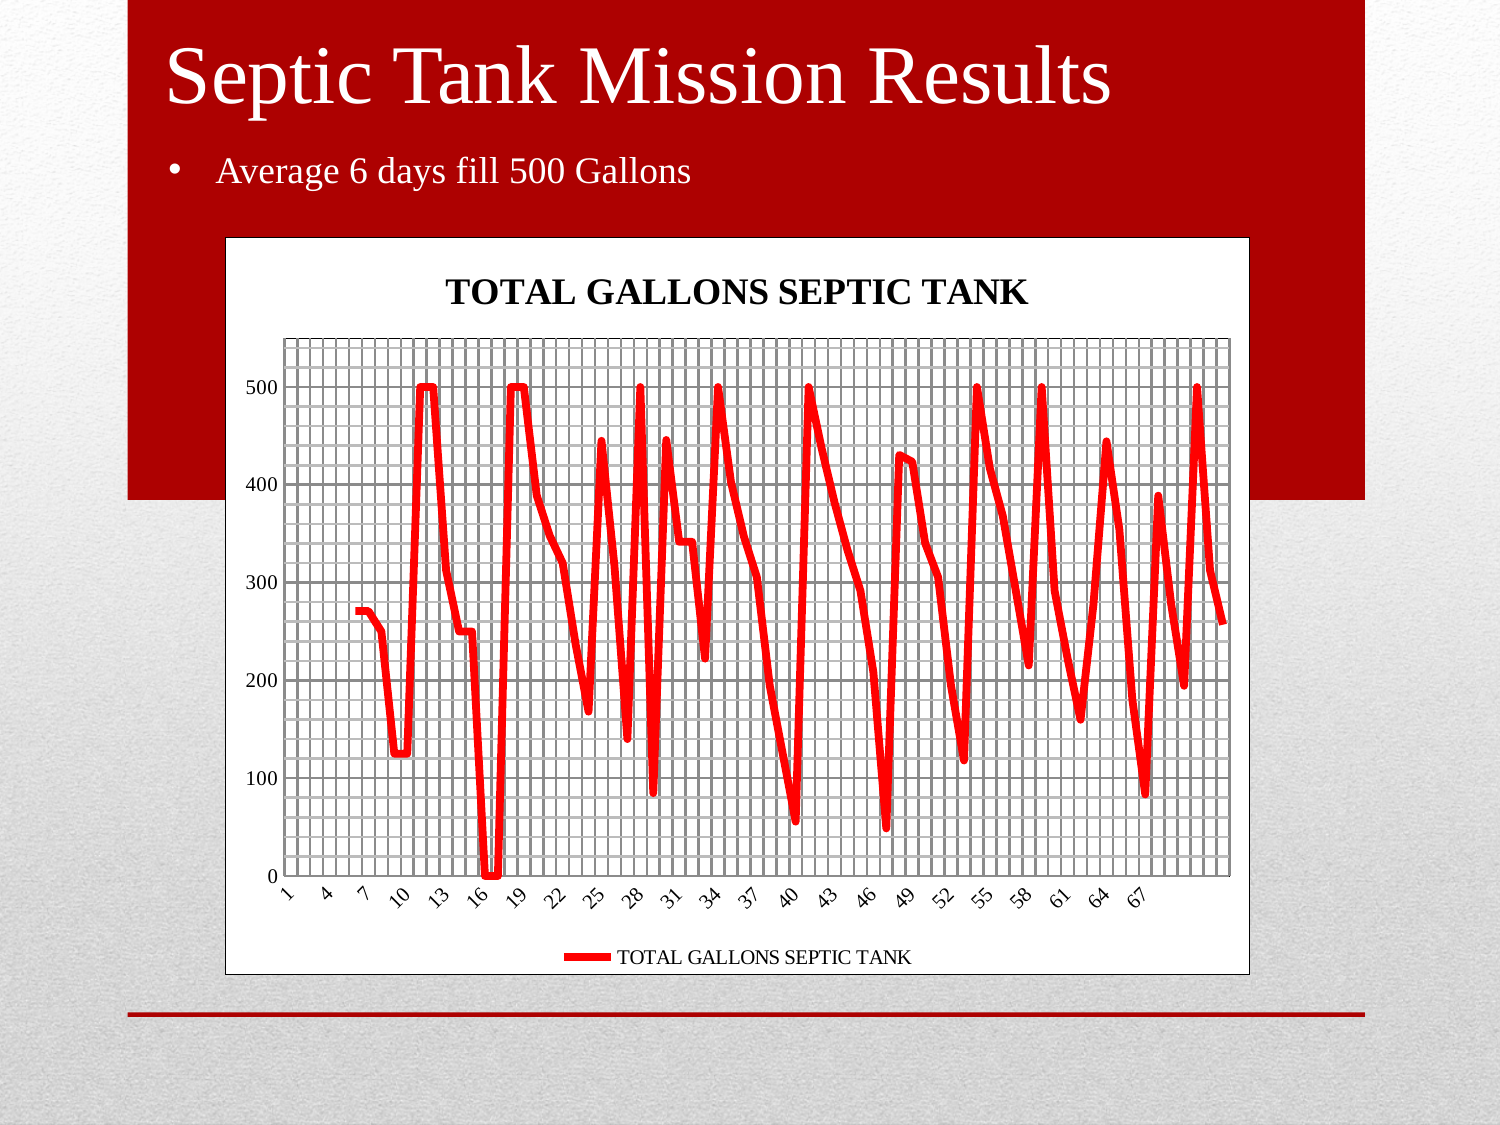

Septic Tank Mission Results
Average 6 days fill 500 Gallons

### Chart:

| Category | TOTAL GALLONS SEPTIC TANK |
|---|---|